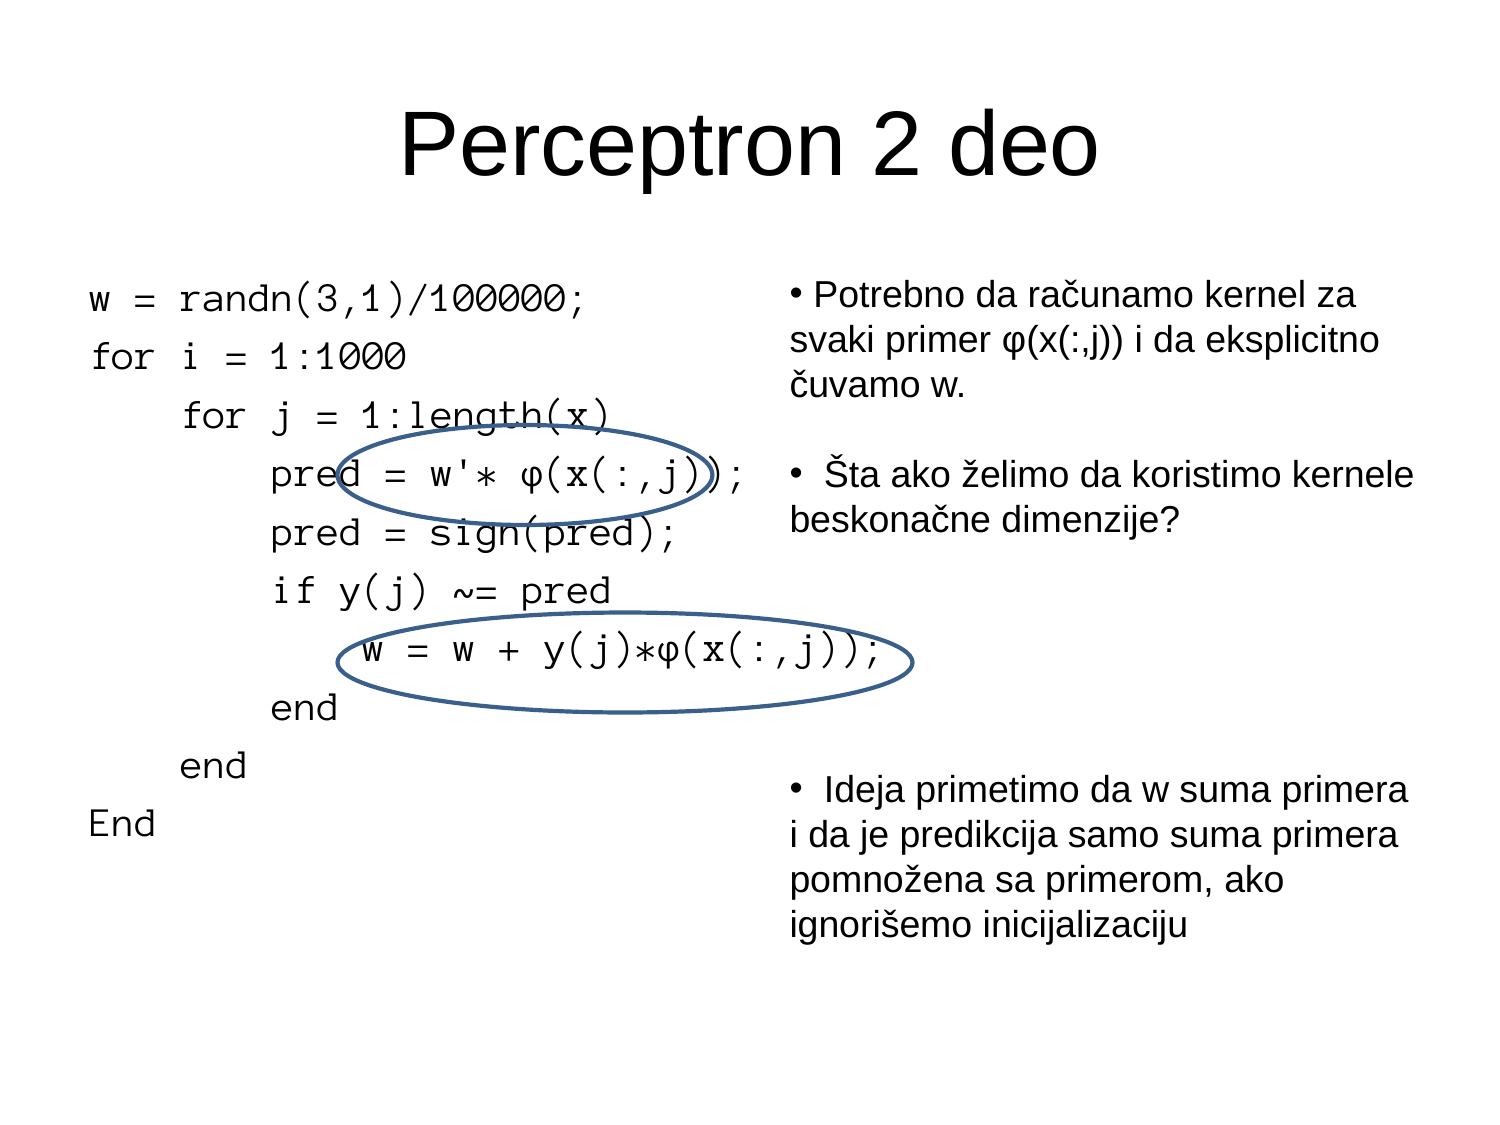

# Perceptron 2 deo
w = randn(3,1)/100000;
for i = 1:1000
    for j = 1:length(x)
        pred = w'* φ(x(:,j));
        pred = sign(pred);
        if y(j) ~= pred
            w = w + y(j)*φ(x(:,j));
        end
    end
End

 Potrebno da računamo kernel za
svaki primer φ(x(:,j)) i da eksplicitno čuvamo w.

  Šta ako želimo da koristimo kernele beskonačne dimenzije?

  Ideja primetimo da w suma primera i da je predikcija samo suma primera pomnožena sa primerom, ako ignorišemo inicijalizaciju